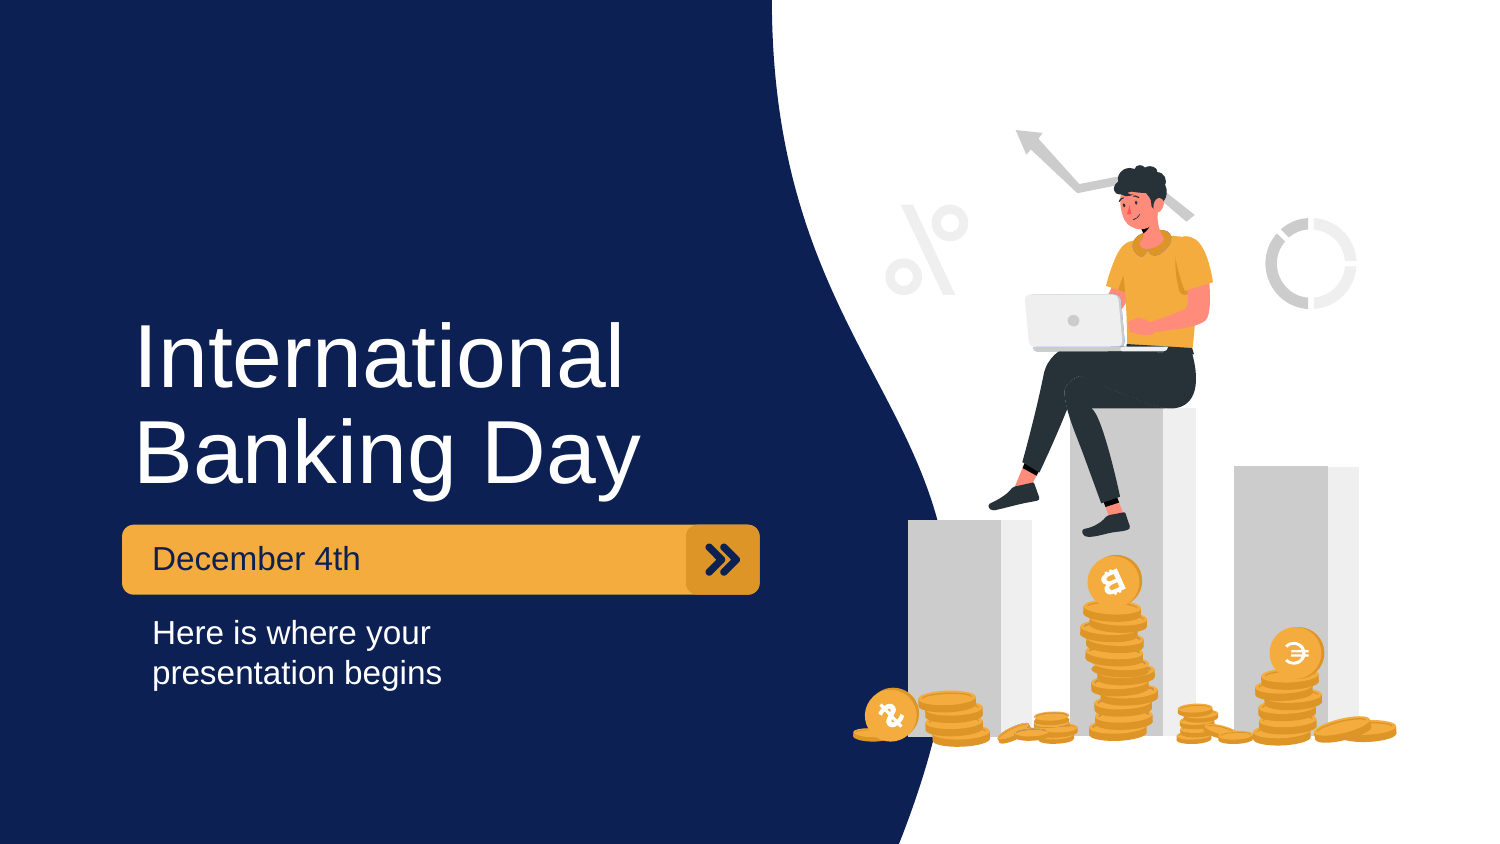

# International Banking Day

December 4th
Here is where your presentation begins